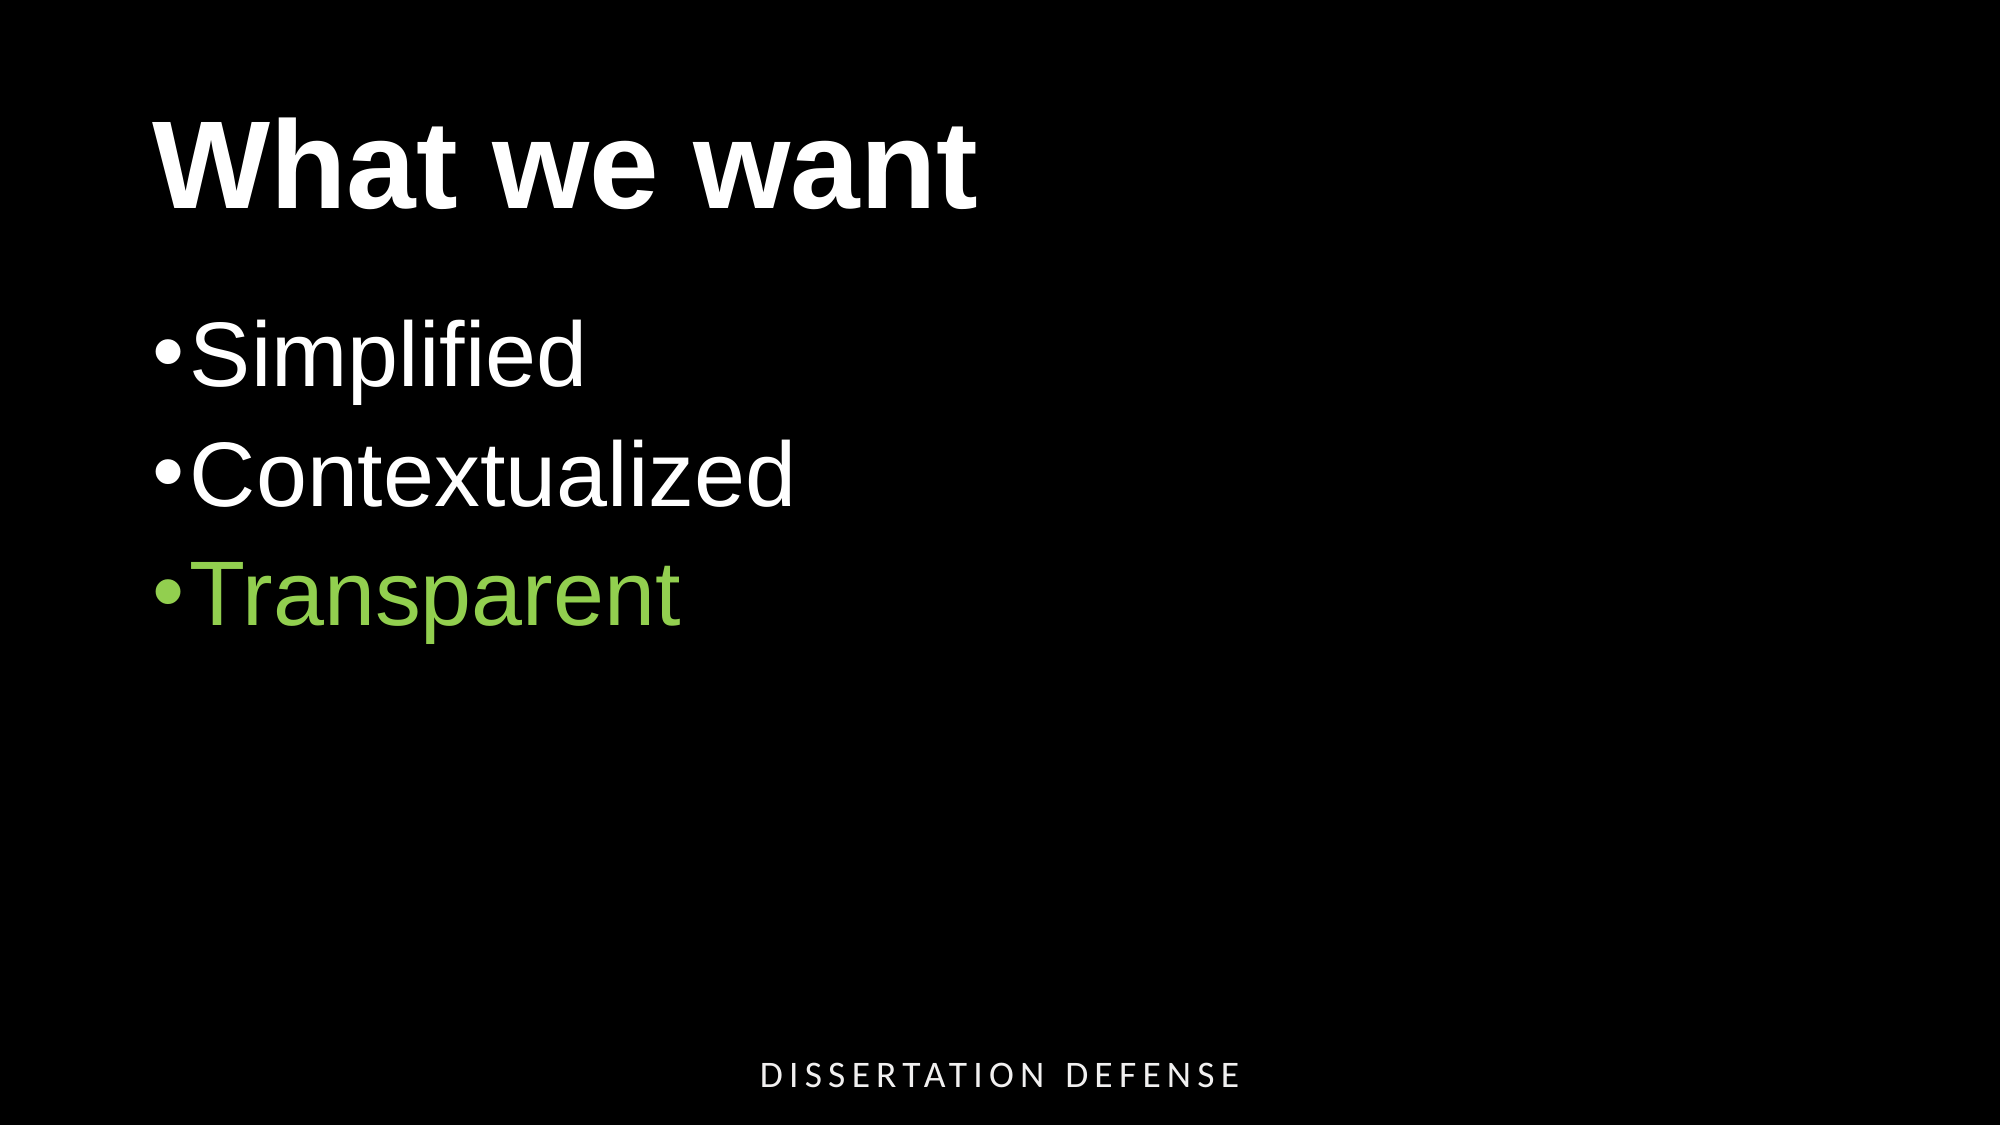

# What we want
Simplified
Contextualized
Transparent